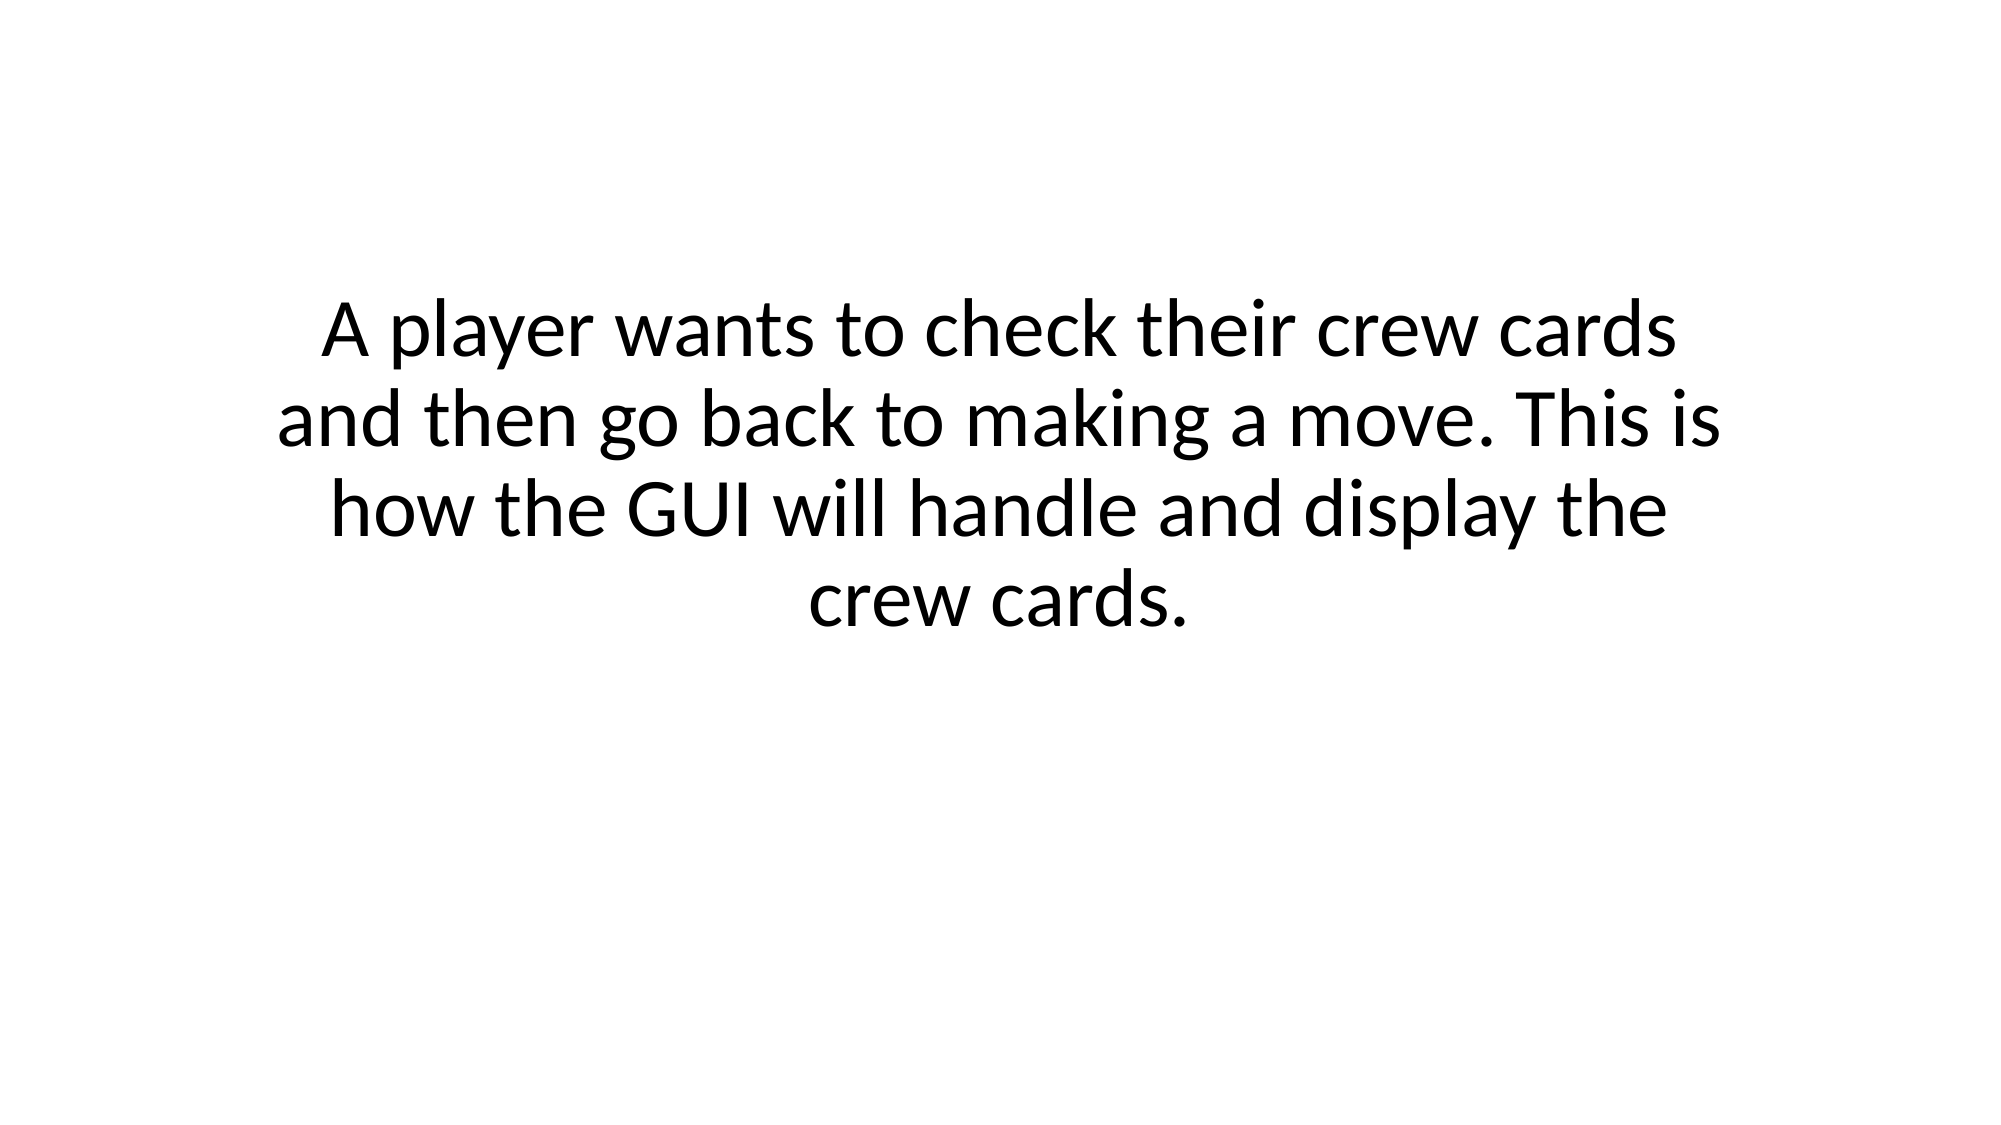

# A player wants to check their crew cards and then go back to making a move. This is how the GUI will handle and display the crew cards.